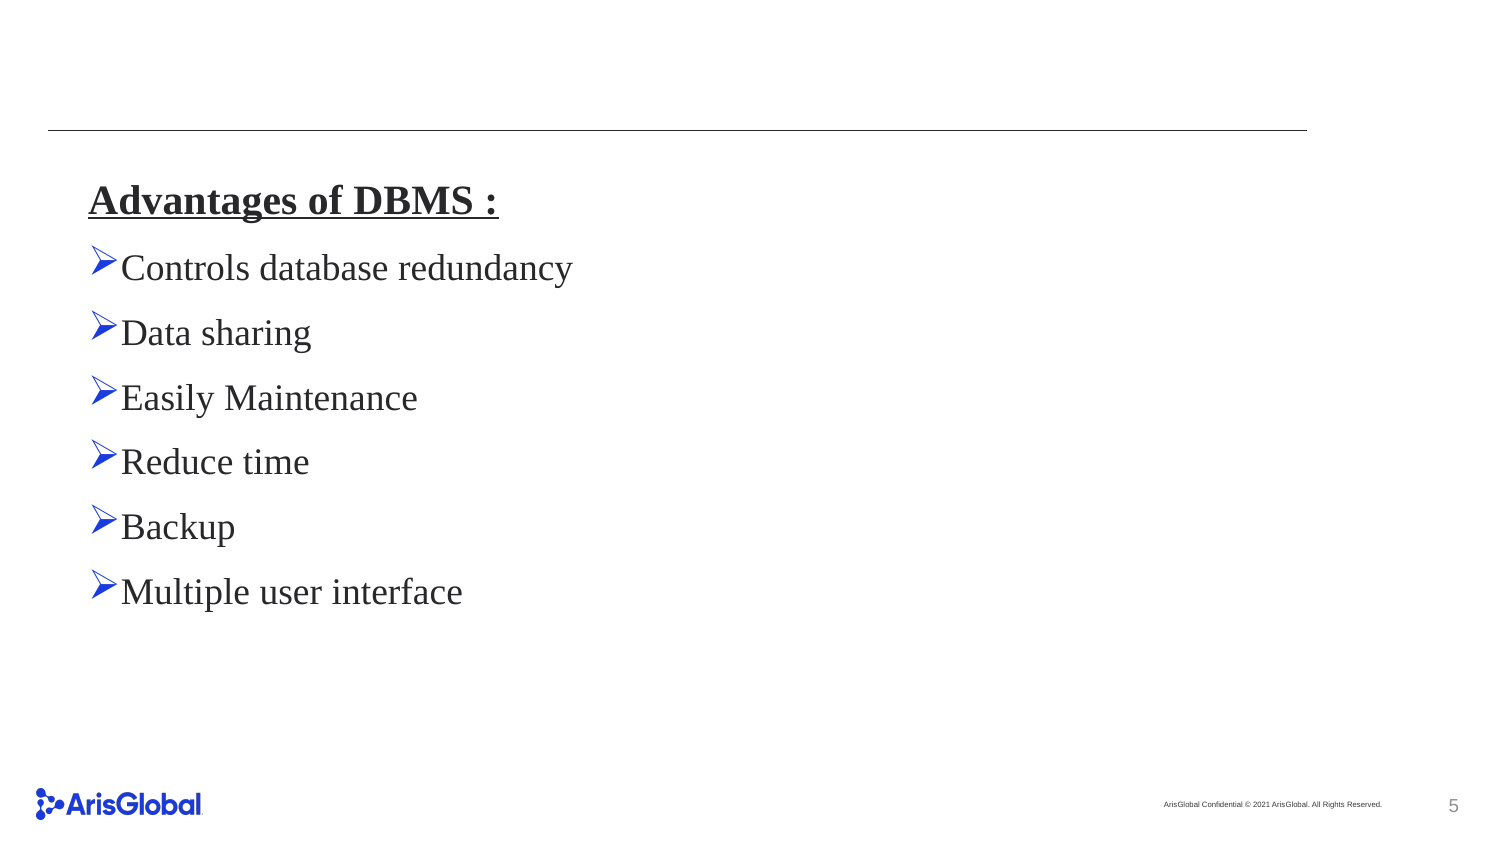

Advantages of DBMS :
Controls database redundancy
Data sharing
Easily Maintenance
Reduce time
Backup
Multiple user interface
5
ArisGlobal Confidential © 2021 ArisGlobal. All Rights Reserved.